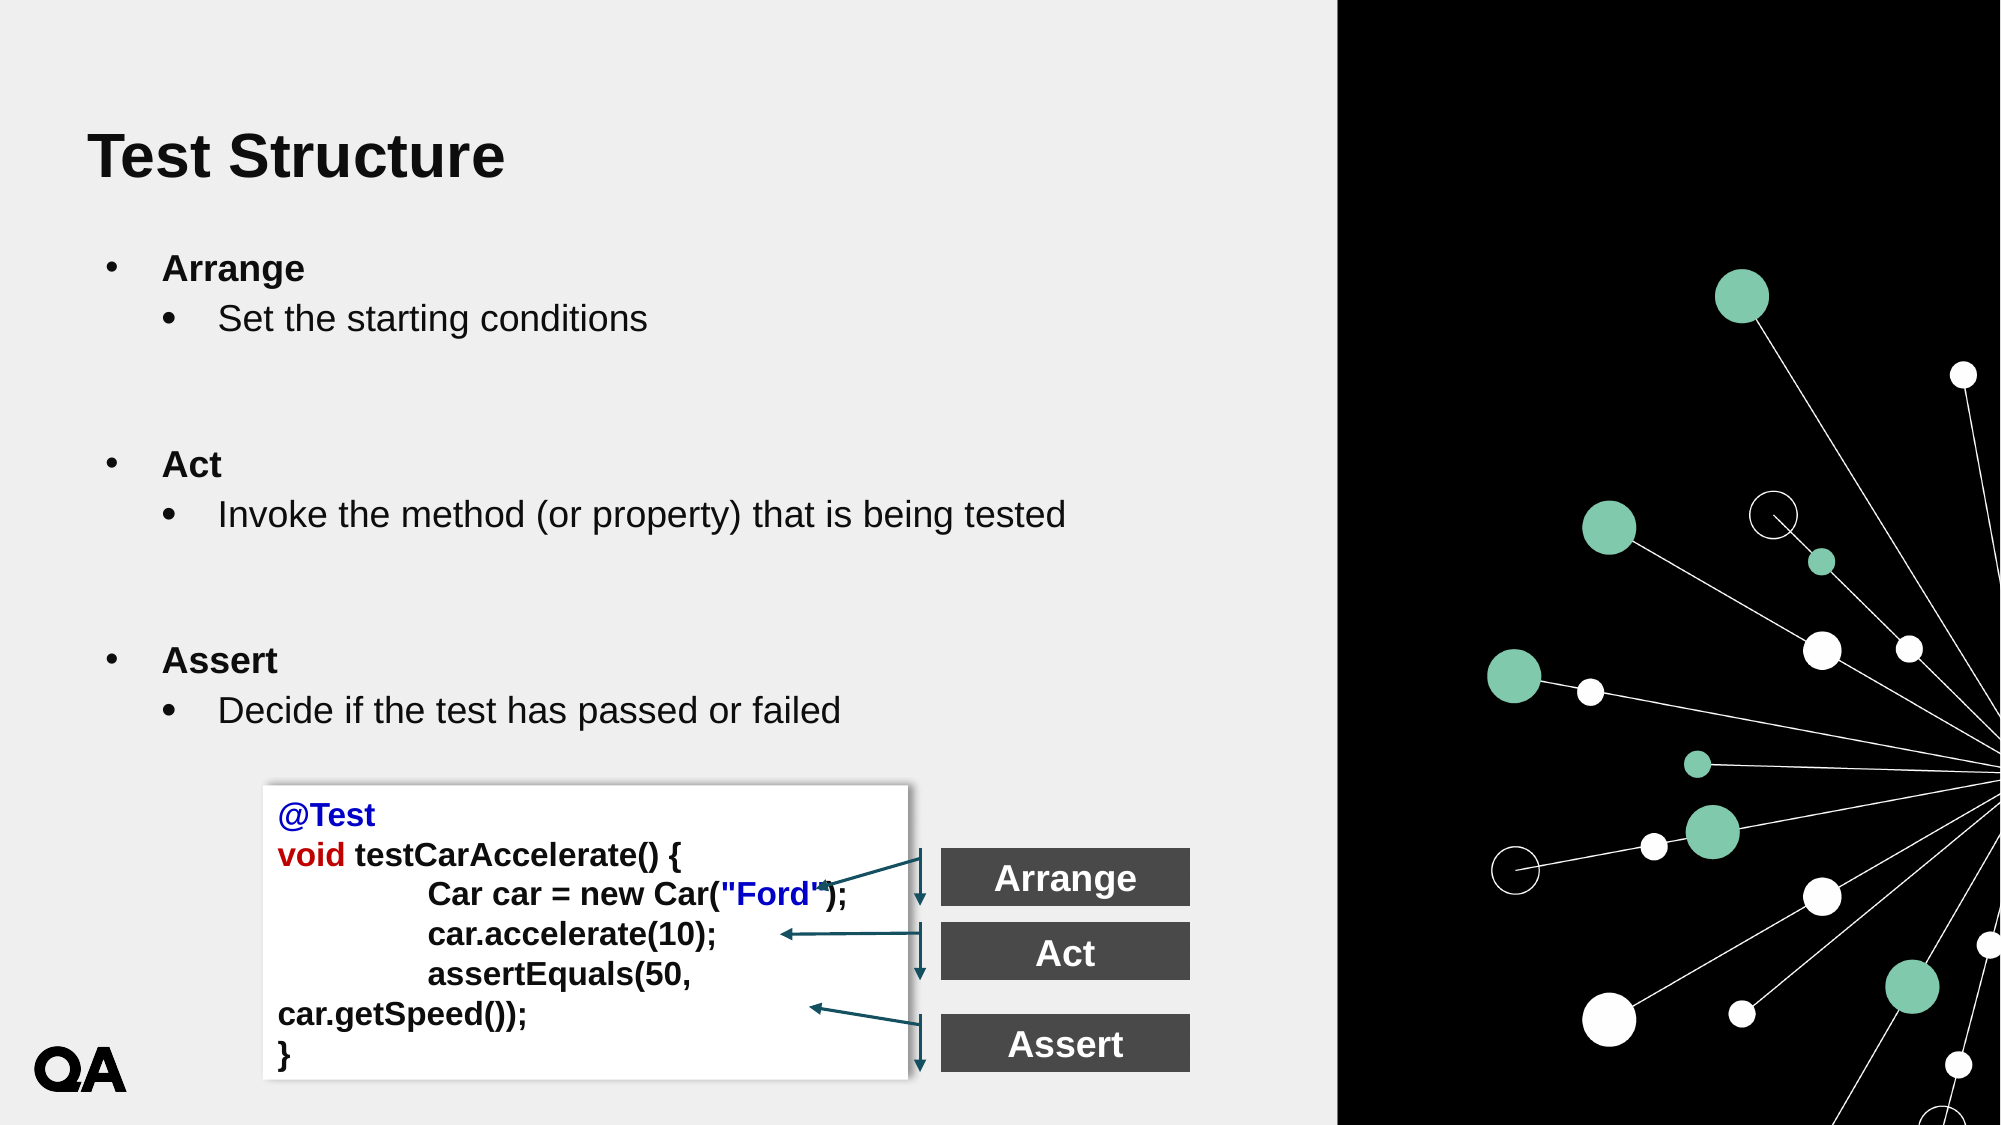

# Test Structure
Arrange
Set the starting conditions

Act
Invoke the method (or property) that is being tested

Assert
Decide if the test has passed or failed

@Test
void testCarAccelerate() {
	Car car = new Car("Ford");
	car.accelerate(10);
	assertEquals(50, car.getSpeed());
}
Arrange
Act
Assert